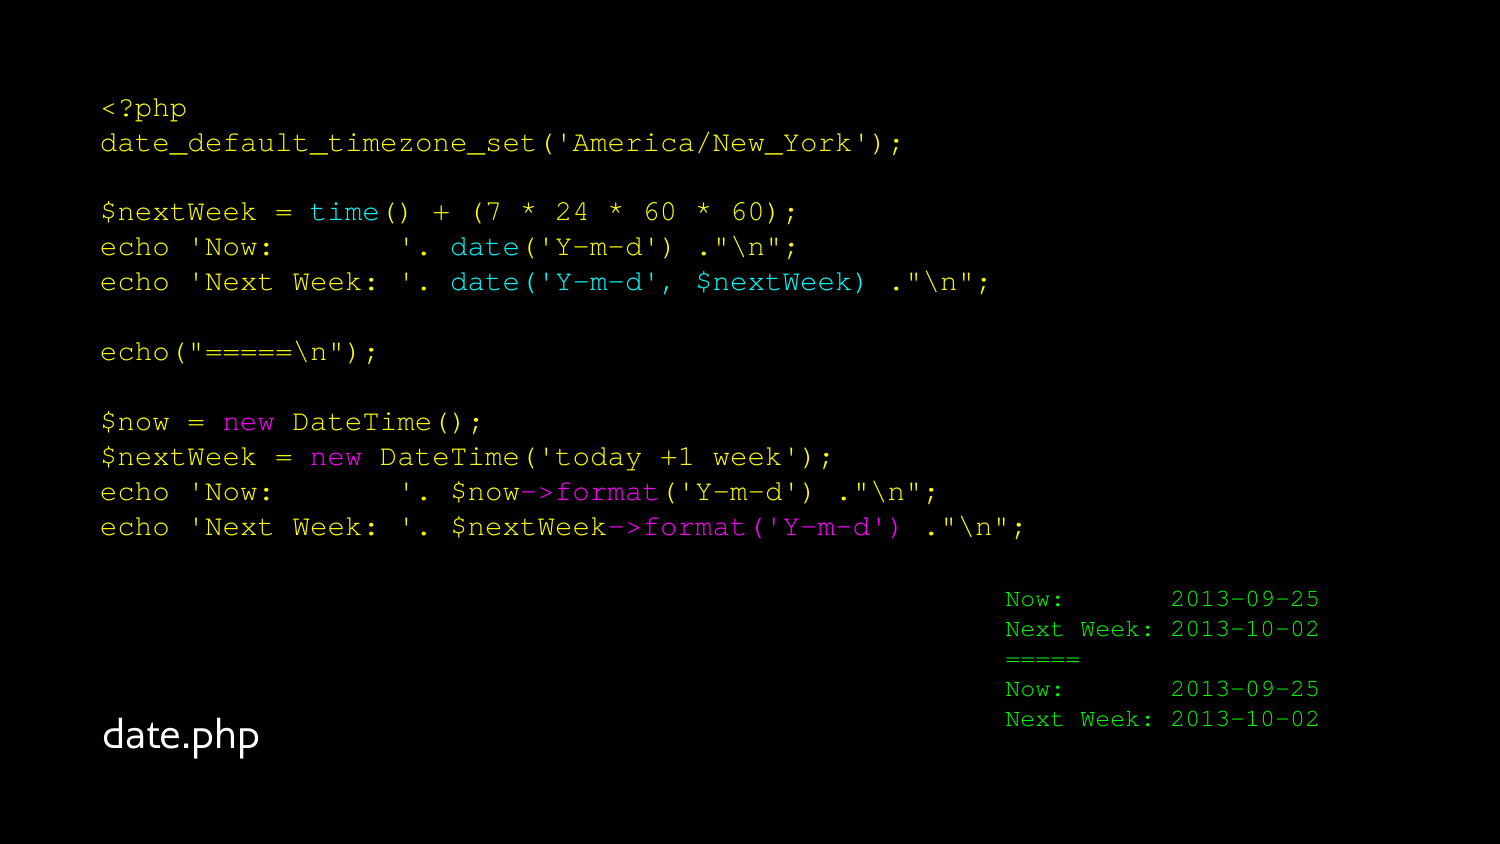

<?php
date_default_timezone_set('America/New_York');

$nextWeek = time() + (7 * 24 * 60 * 60);
echo 'Now:       '. date('Y-m-d') ."\n";
echo 'Next Week: '. date('Y-m-d', $nextWeek) ."\n";

echo("=====\n");

$now = new DateTime();
$nextWeek = new DateTime('today +1 week');
echo 'Now:       '. $now->format('Y-m-d') ."\n";
echo 'Next Week: '. $nextWeek->format('Y-m-d') ."\n";
Now:       2013-09-25
Next Week: 2013-10-02
=====
Now:       2013-09-25
Next Week: 2013-10-02
date.php